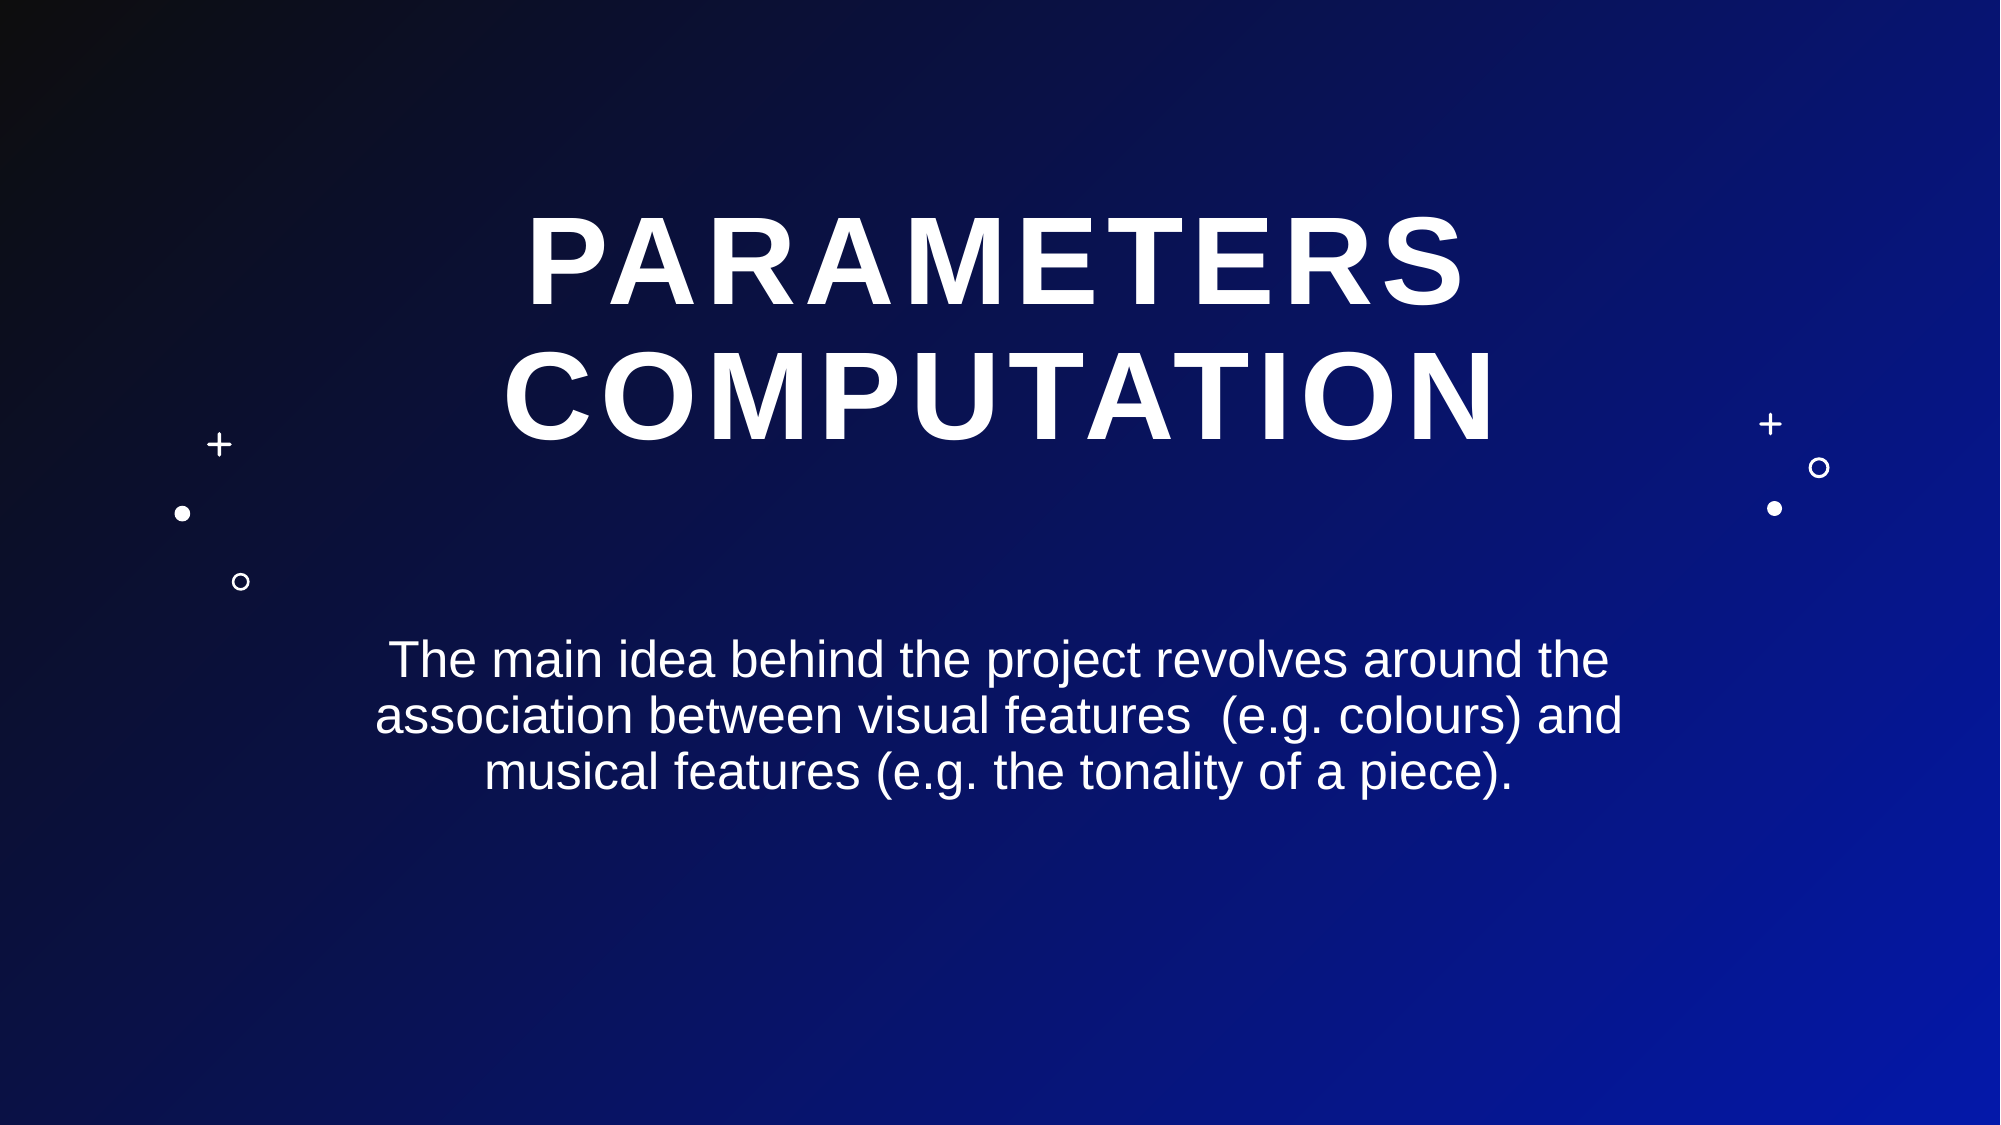

# PARAMETERS COMPUTATION
The main idea behind the project revolves around the association between visual features  (e.g. colours) and musical features (e.g. the tonality of a piece).